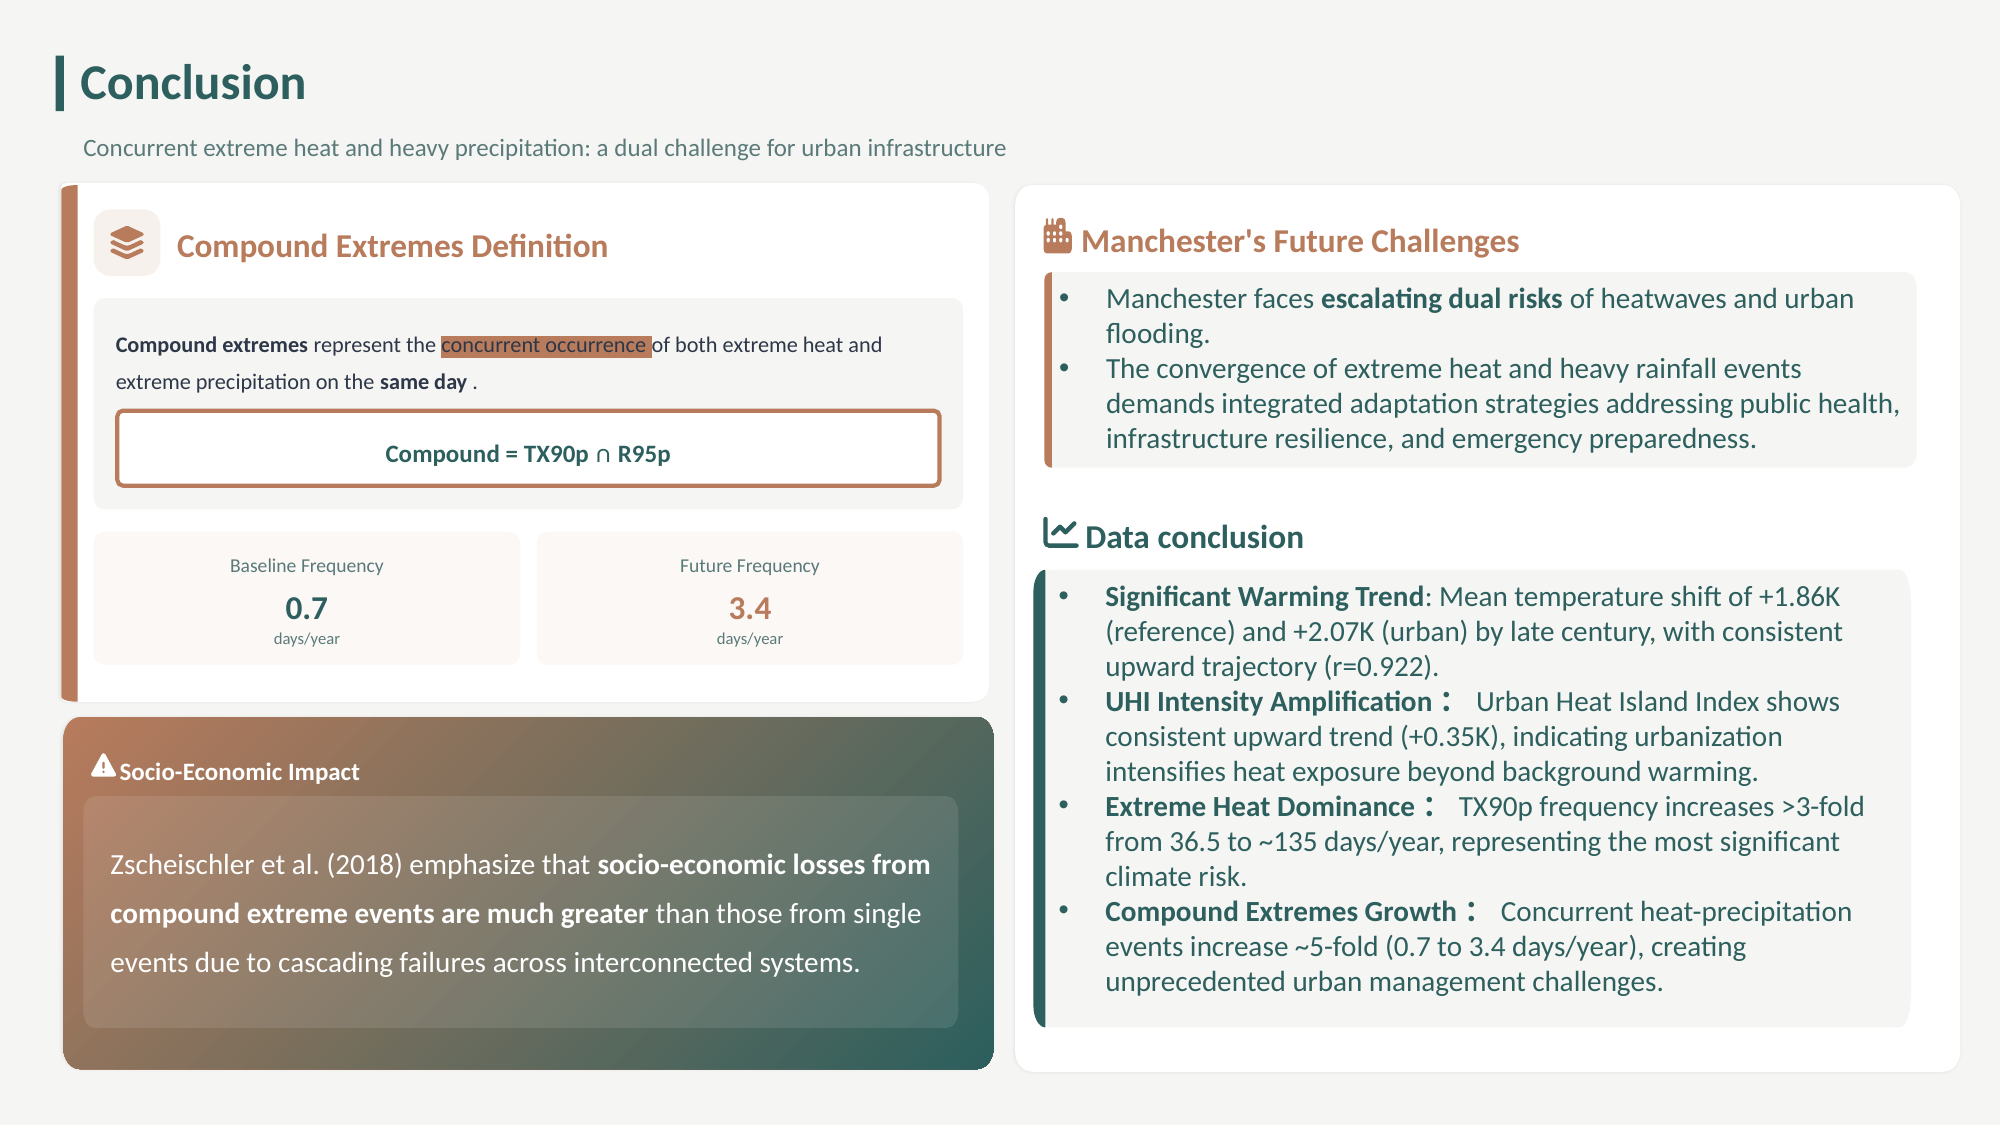

Conclusion
Concurrent extreme heat and heavy precipitation: a dual challenge for urban infrastructure

Manchester's Future Challenges

Compound Extremes Definition

Manchester faces escalating dual risks of heatwaves and urban flooding.
The convergence of extreme heat and heavy rainfall events demands integrated adaptation strategies addressing public health, infrastructure resilience, and emergency preparedness.

Compound extremes represent the concurrent occurrence of both extreme heat and extreme precipitation on the same day .

Compound = TX90p ∩ R95p
Data conclusion

Baseline Frequency
Future Frequency

Significant Warming Trend: Mean temperature shift of +1.86K (reference) and +2.07K (urban) by late century, with consistent upward trajectory (r=0.922).
UHI Intensity Amplification：Urban Heat Island Index shows consistent upward trend (+0.35K), indicating urbanization intensifies heat exposure beyond background warming.
Extreme Heat Dominance：TX90p frequency increases >3-fold from 36.5 to ~135 days/year, representing the most significant climate risk.
Compound Extremes Growth：Concurrent heat-precipitation events increase ~5-fold (0.7 to 3.4 days/year), creating unprecedented urban management challenges.
0.7
3.4
days/year
days/year

Socio-Economic Impact

Zscheischler et al. (2018) emphasize that socio-economic losses from compound extreme events are much greater than those from single events due to cascading failures across interconnected systems.